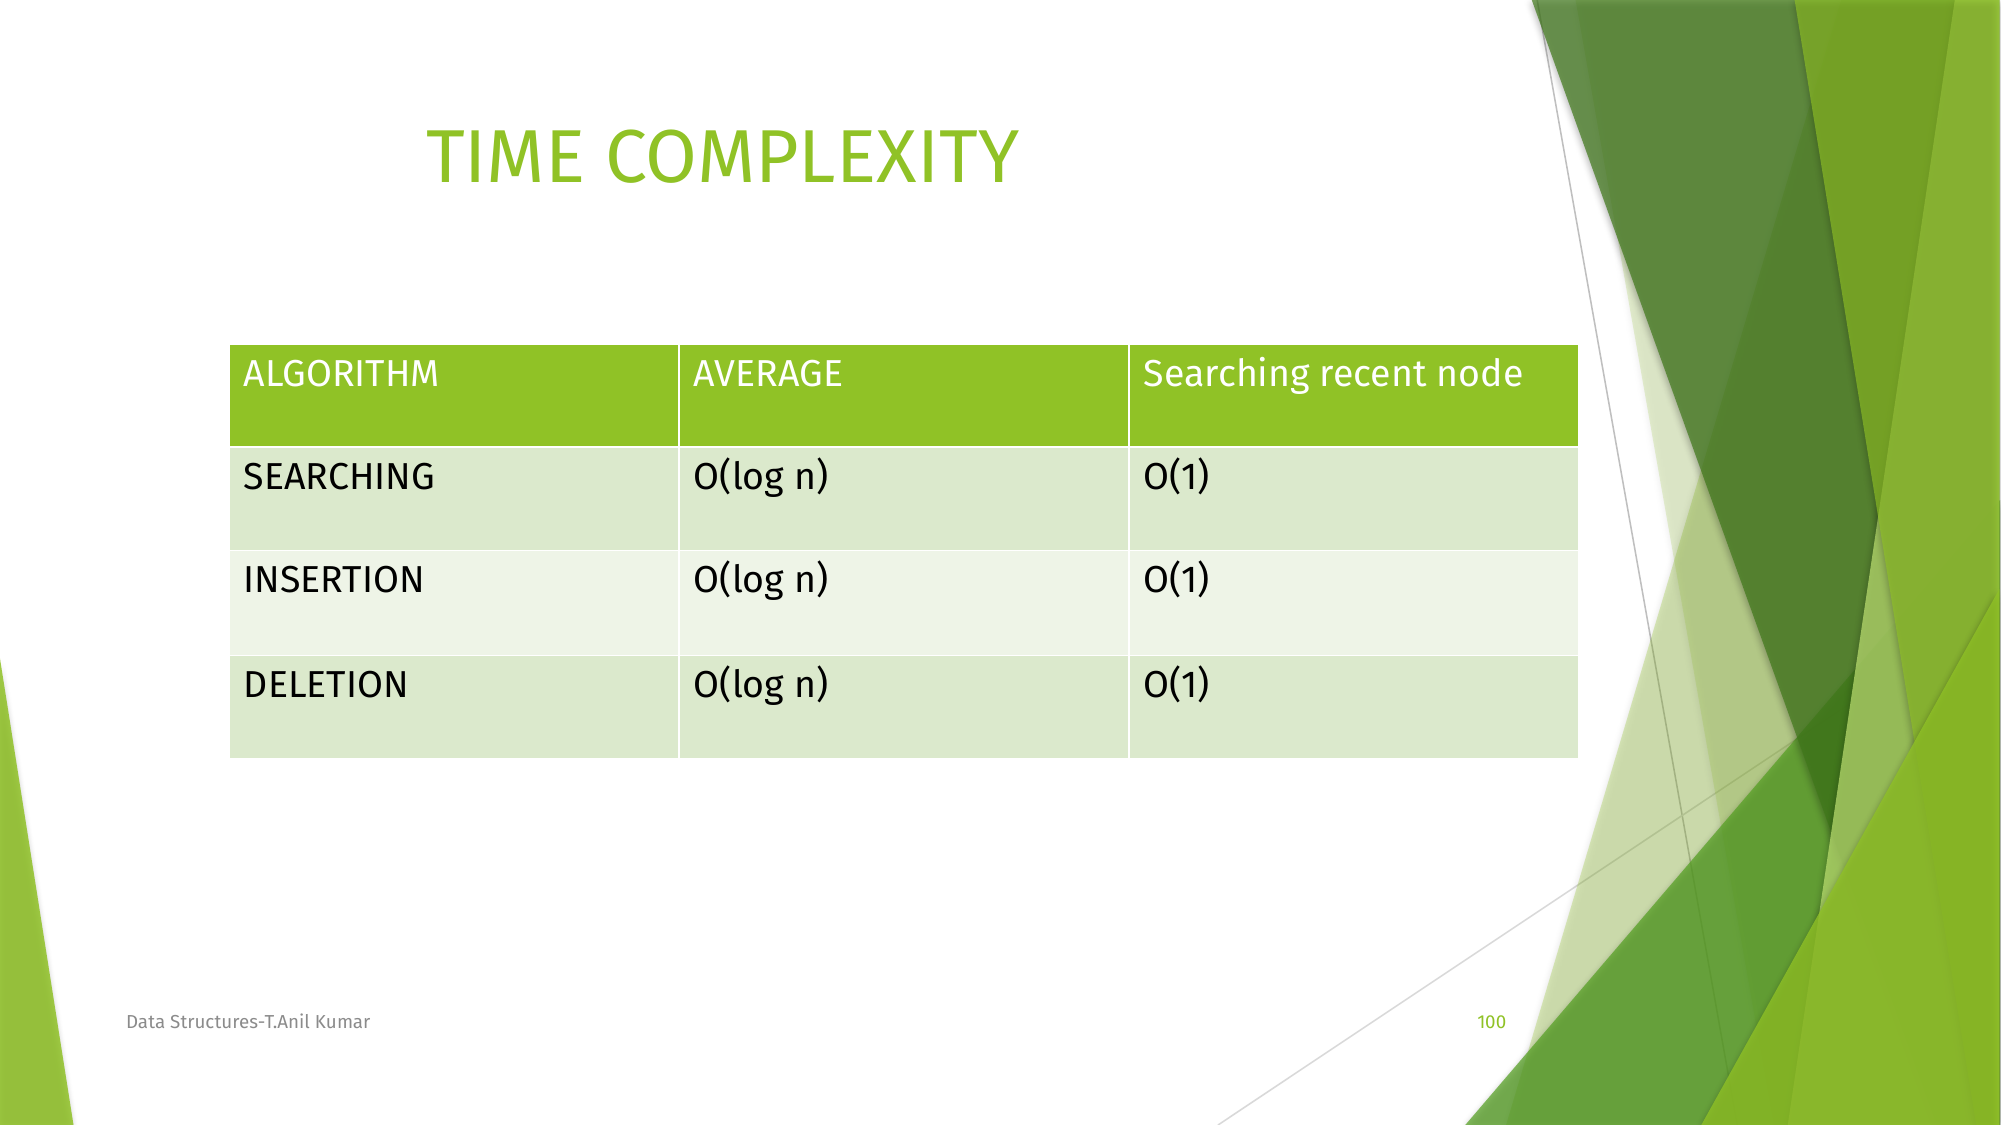

# TIME COMPLEXITY
| ALGORITHM | AVERAGE | Searching recent node |
| --- | --- | --- |
| SEARCHING | O(log n) | O(1) |
| INSERTION | O(log n) | O(1) |
| DELETION | O(log n) | O(1) |
Data Structures-T.Anil Kumar
100